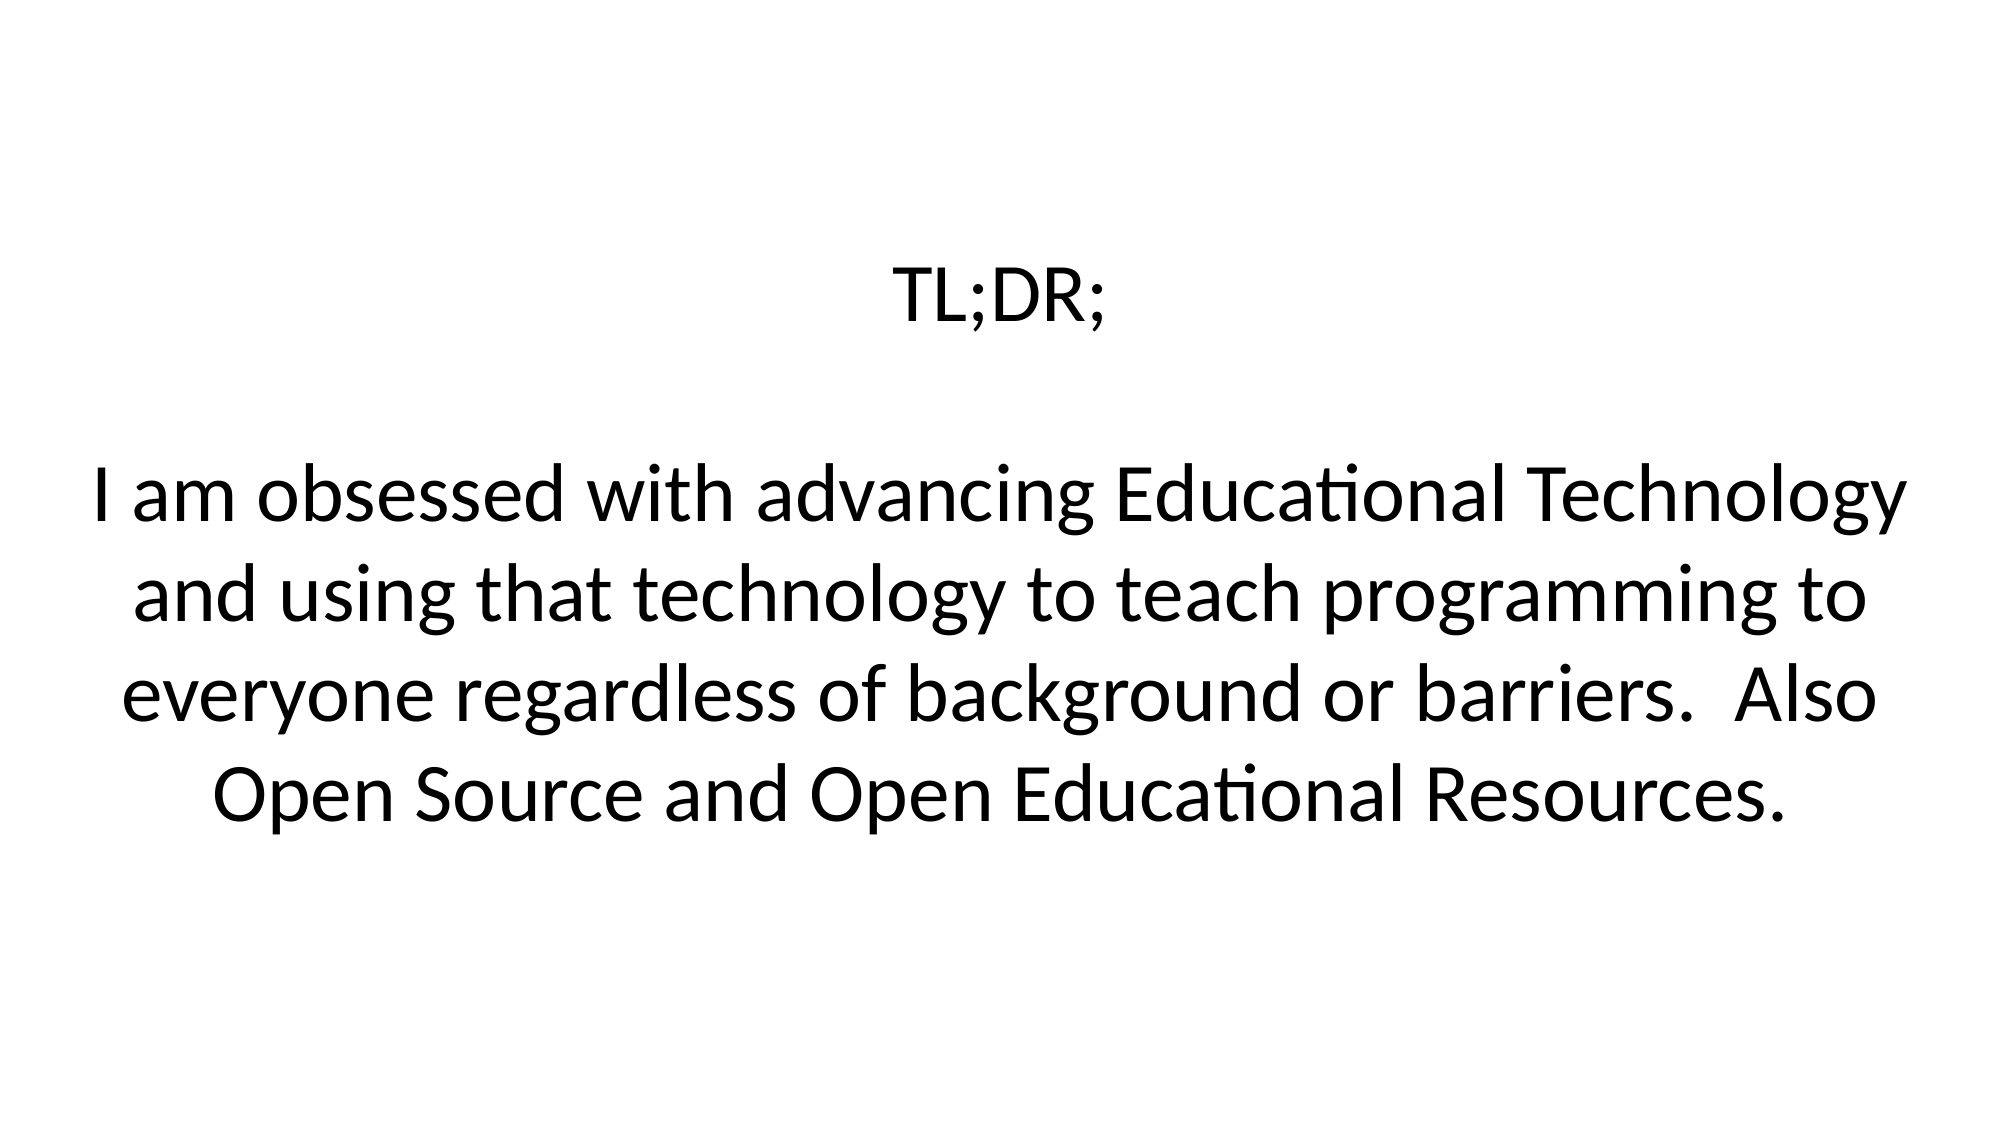

TL;DR;

I am obsessed with advancing Educational Technology and using that technology to teach programming to everyone regardless of background or barriers.  Also Open Source and Open Educational Resources.